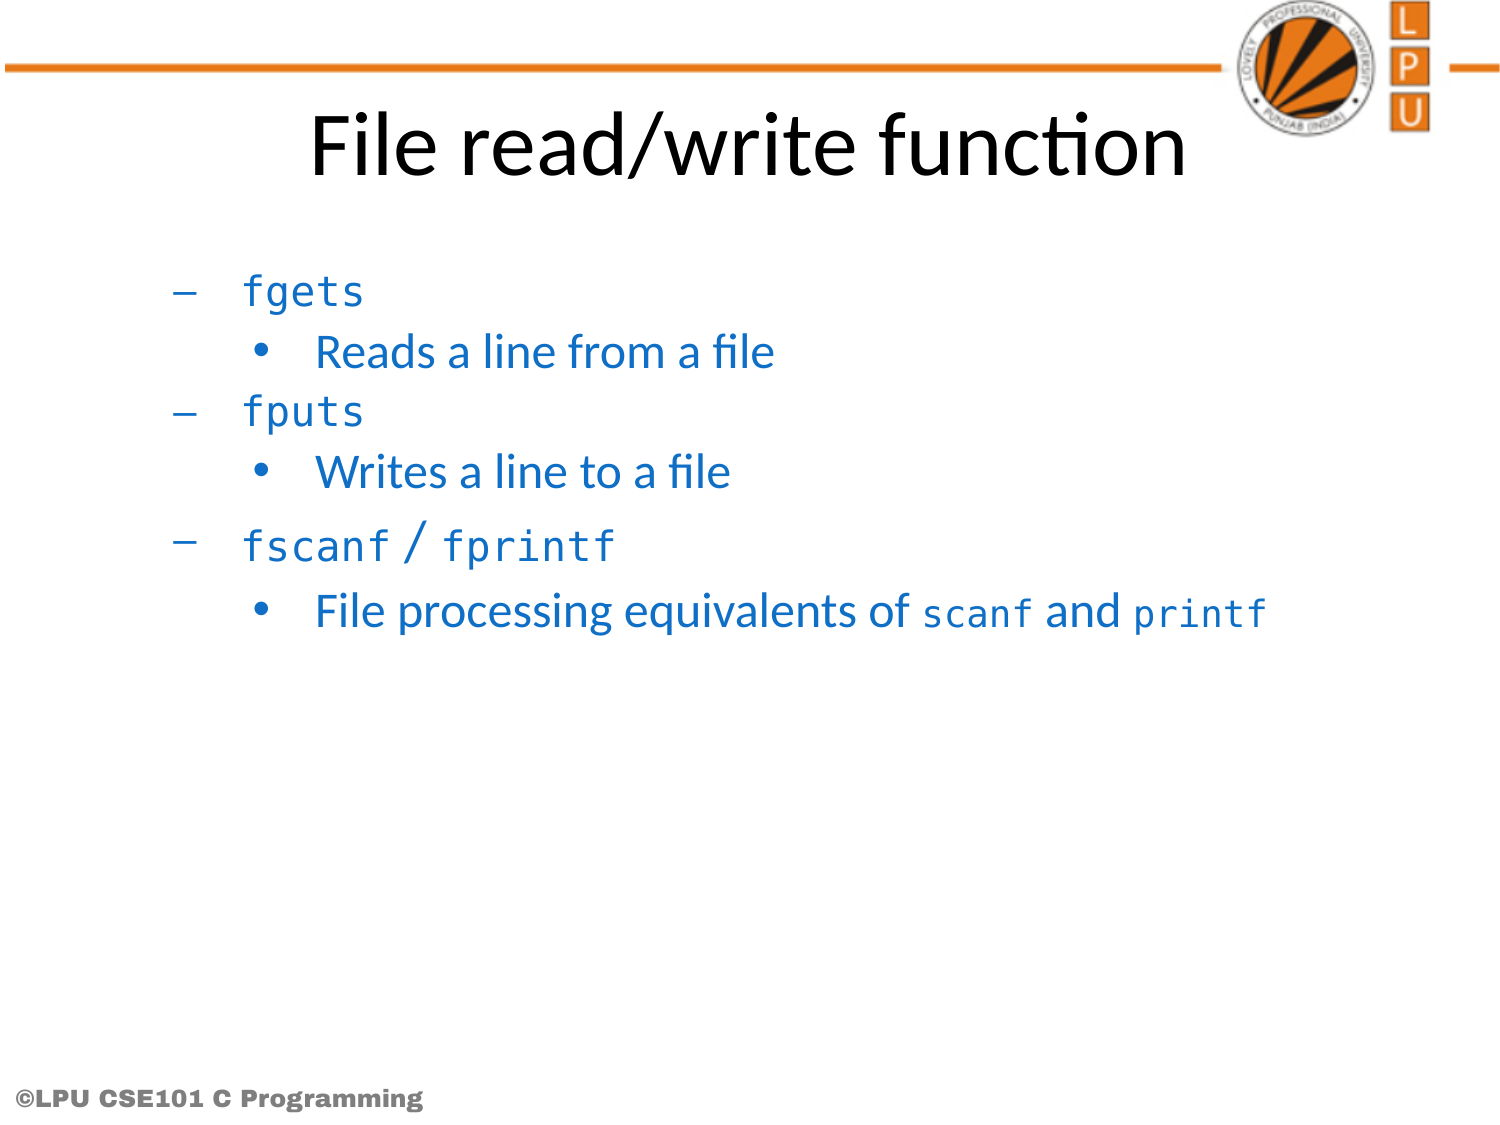

# File read/write function
fgets
Reads a line from a file
fputs
Writes a line to a file
fscanf / fprintf
File processing equivalents of scanf and printf